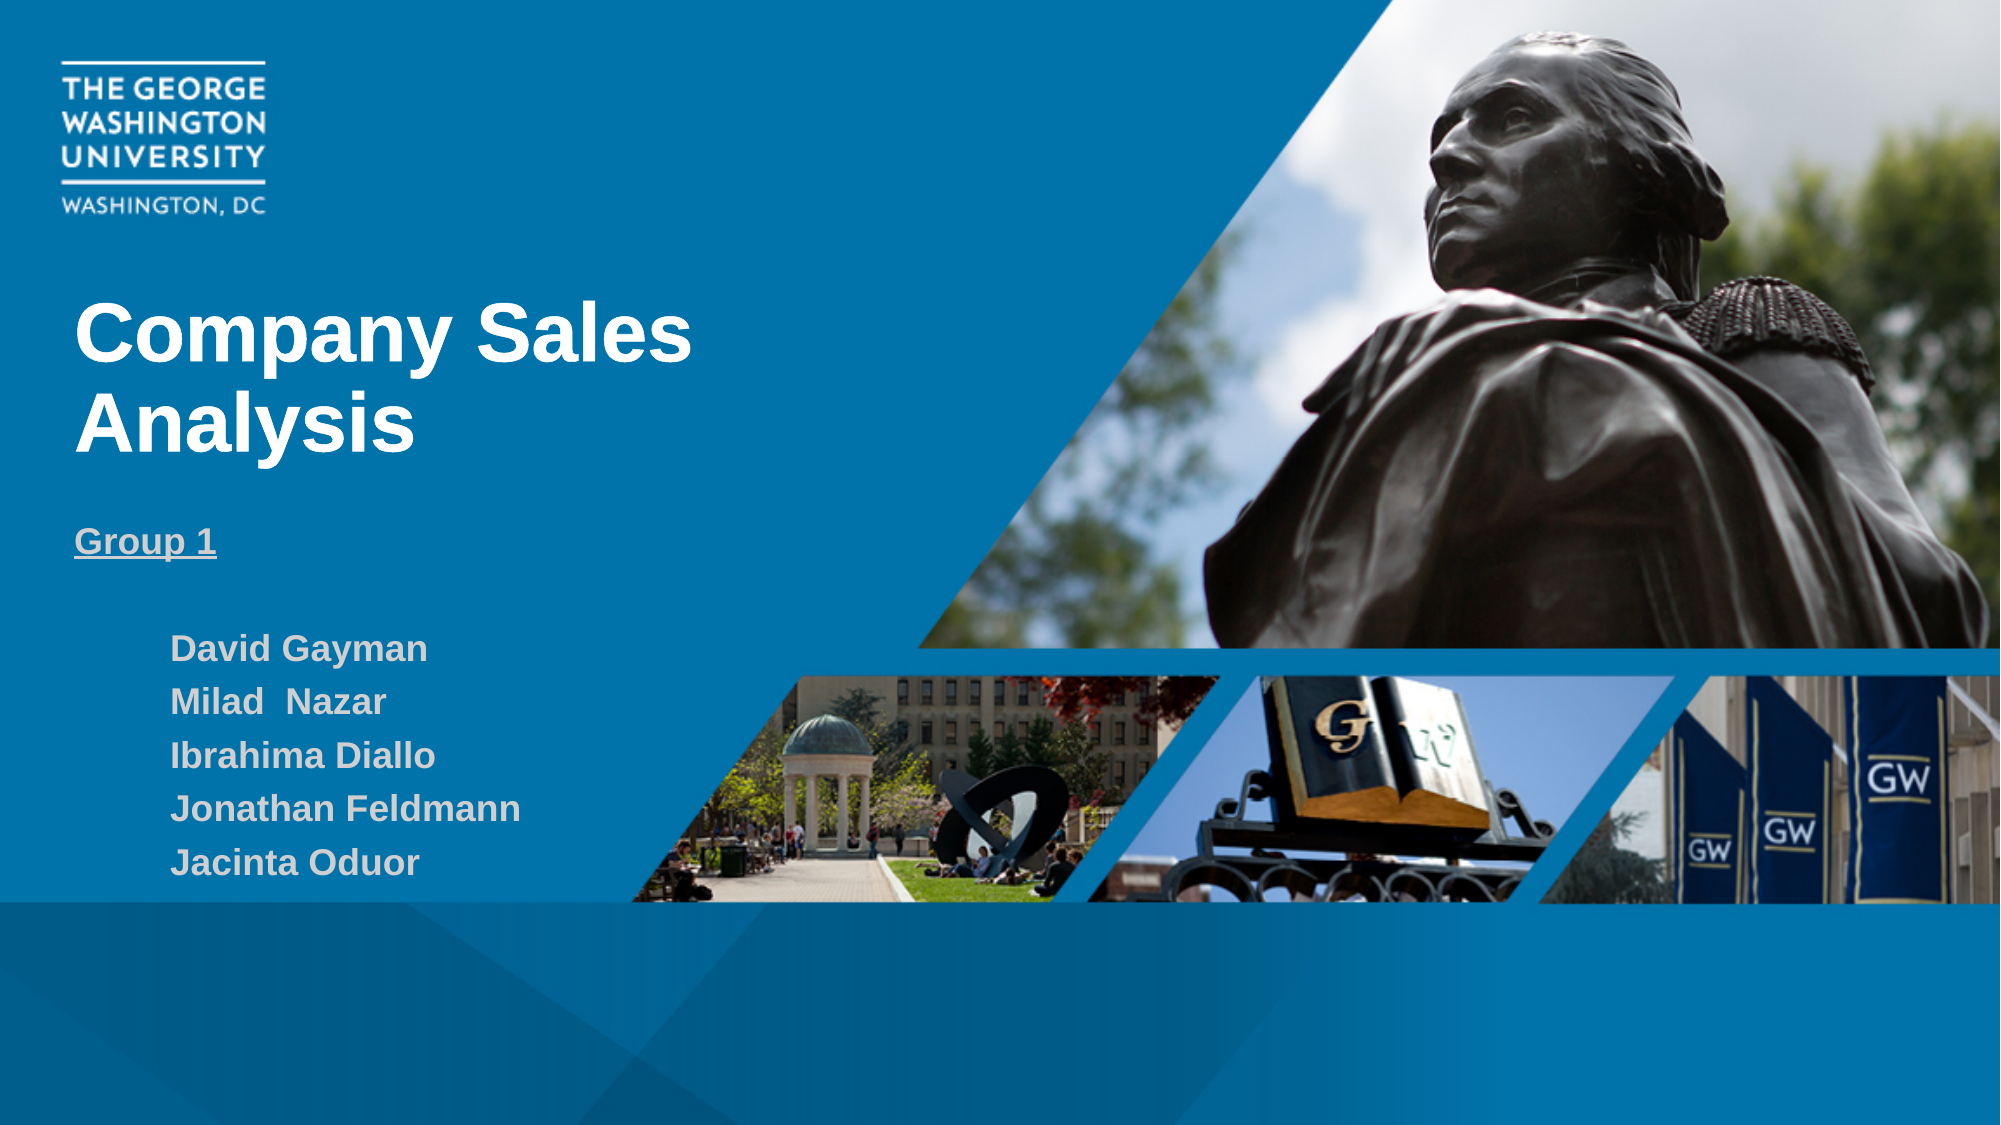

# Company Sales Analysis
Group 1

	David Gayman
	Milad  Nazar
	Ibrahima Diallo
	Jonathan Feldmann
	Jacinta Oduor